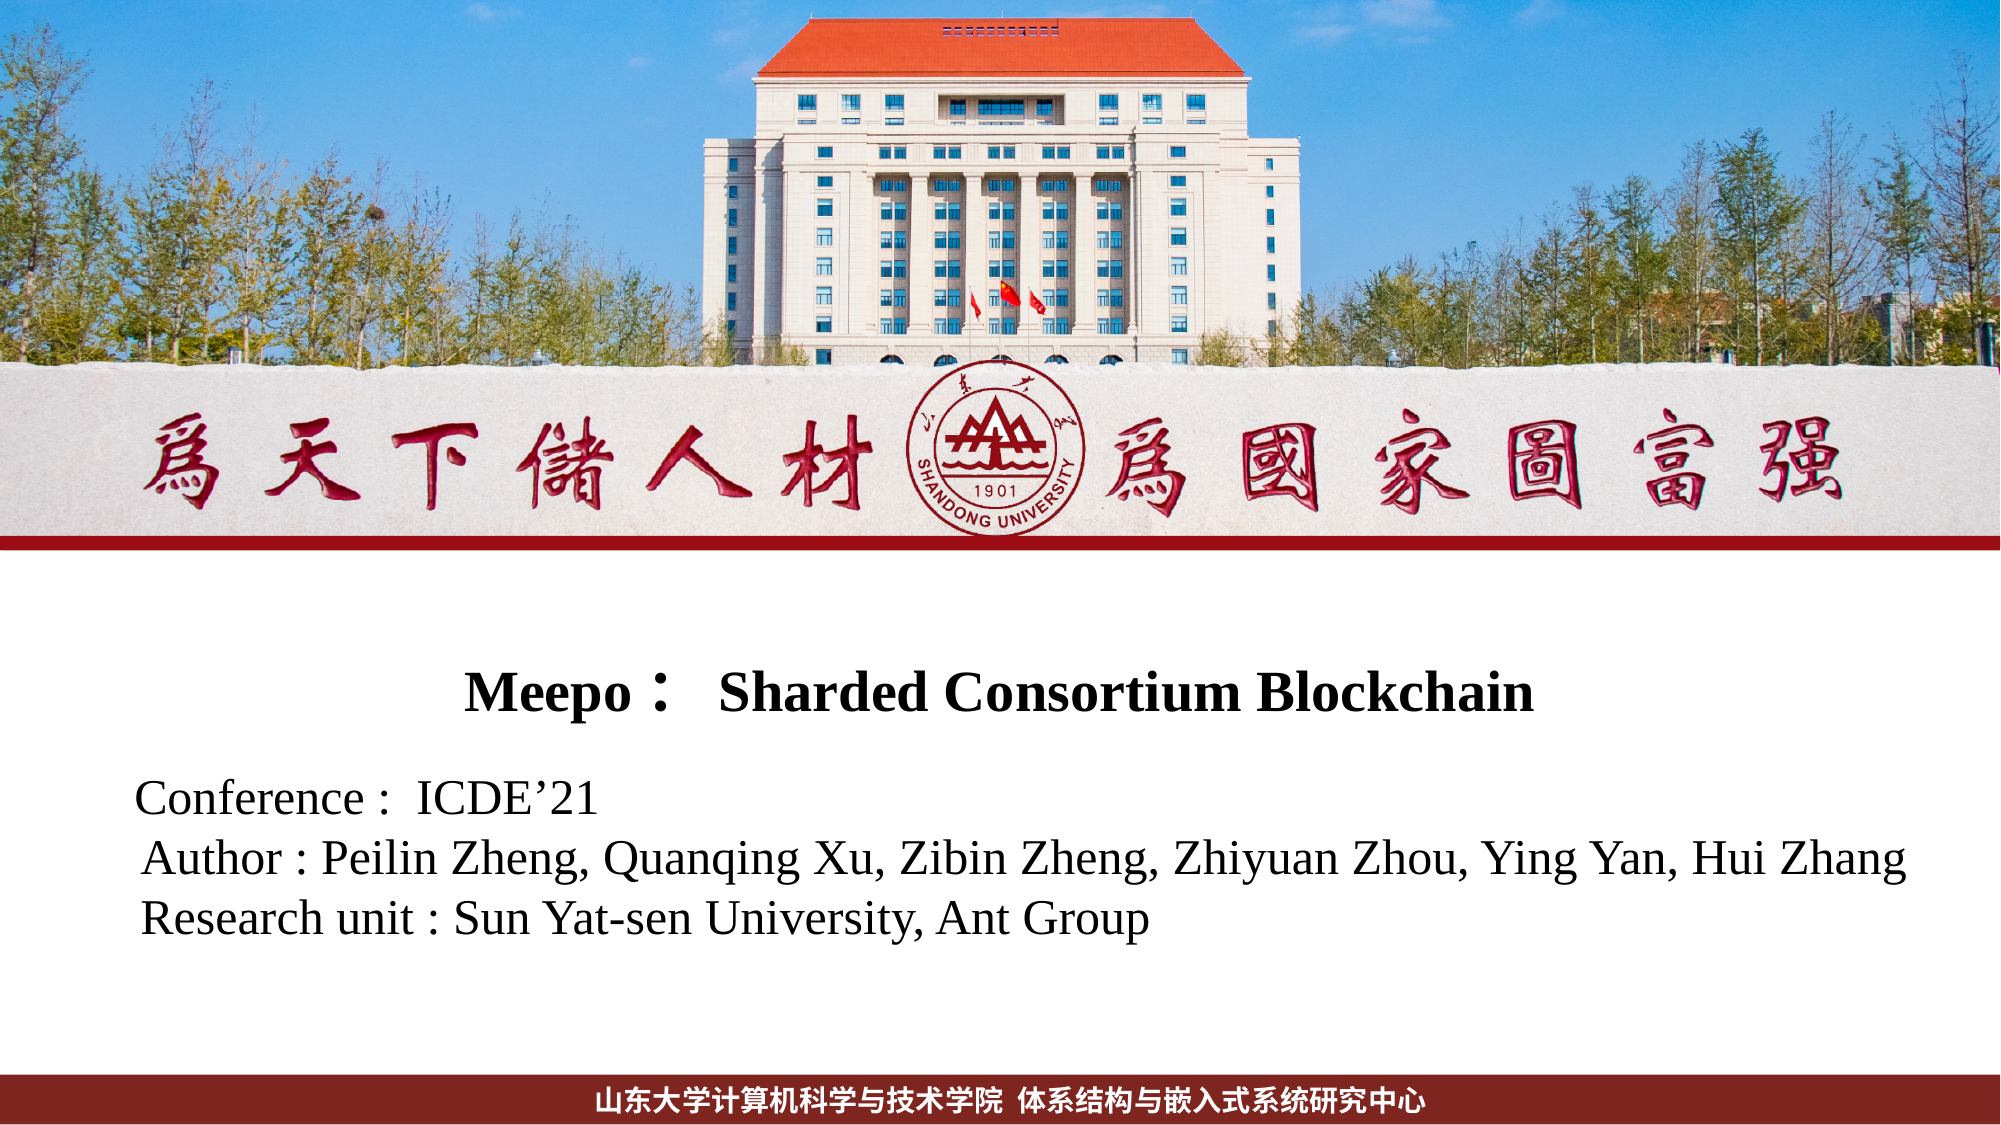

Meepo：Sharded Consortium Blockchain
   Conference :  ICDE’21
   Author : Peilin Zheng, Quanqing Xu, Zibin Zheng, Zhiyuan Zhou, Ying Yan, Hui Zhang
   Research unit : Sun Yat-sen University, Ant Group